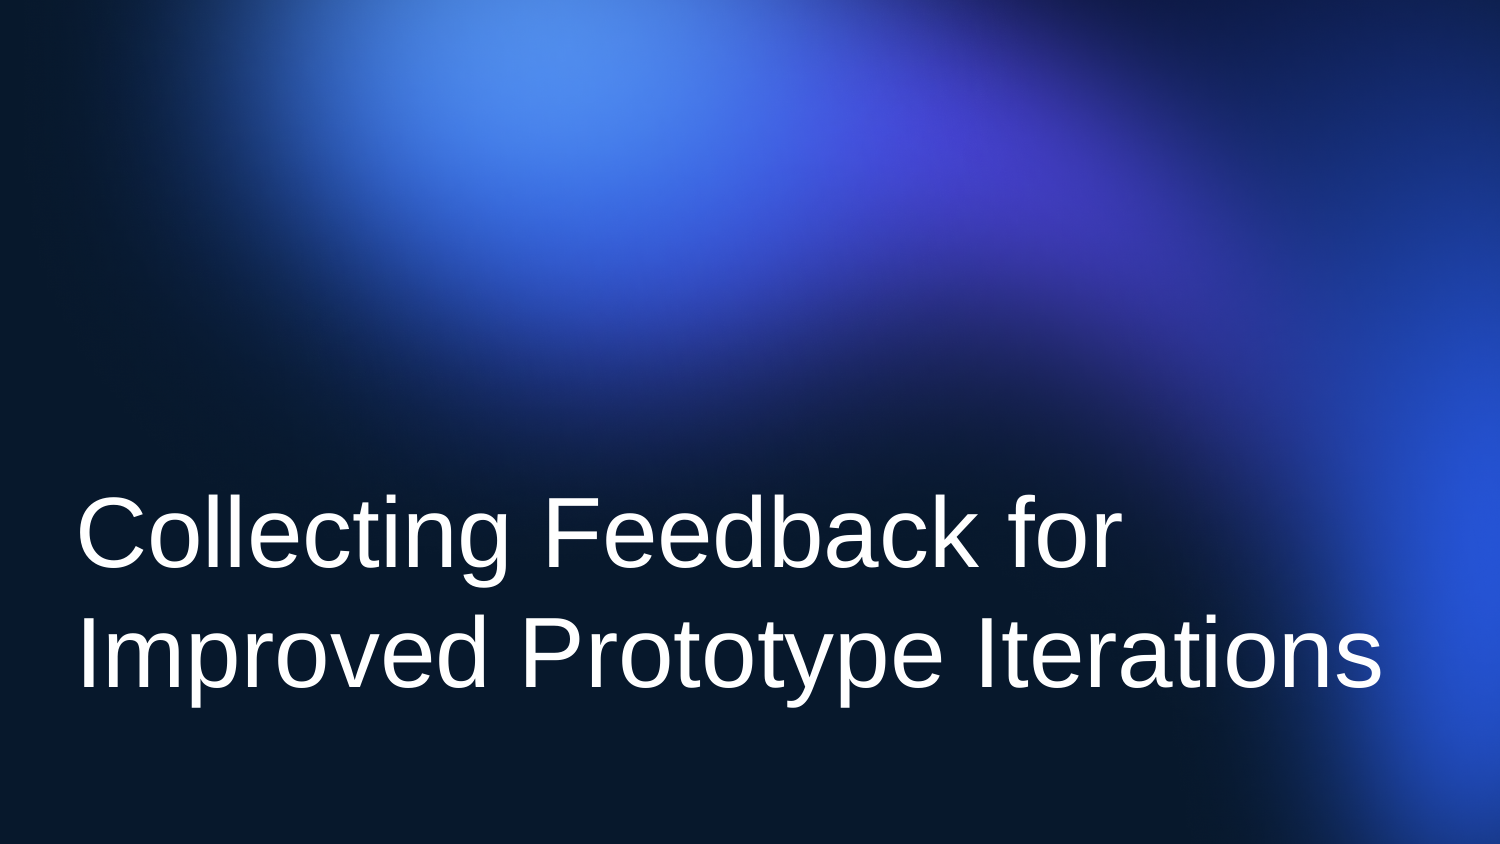

# Collecting Feedback for Improved Prototype Iterations